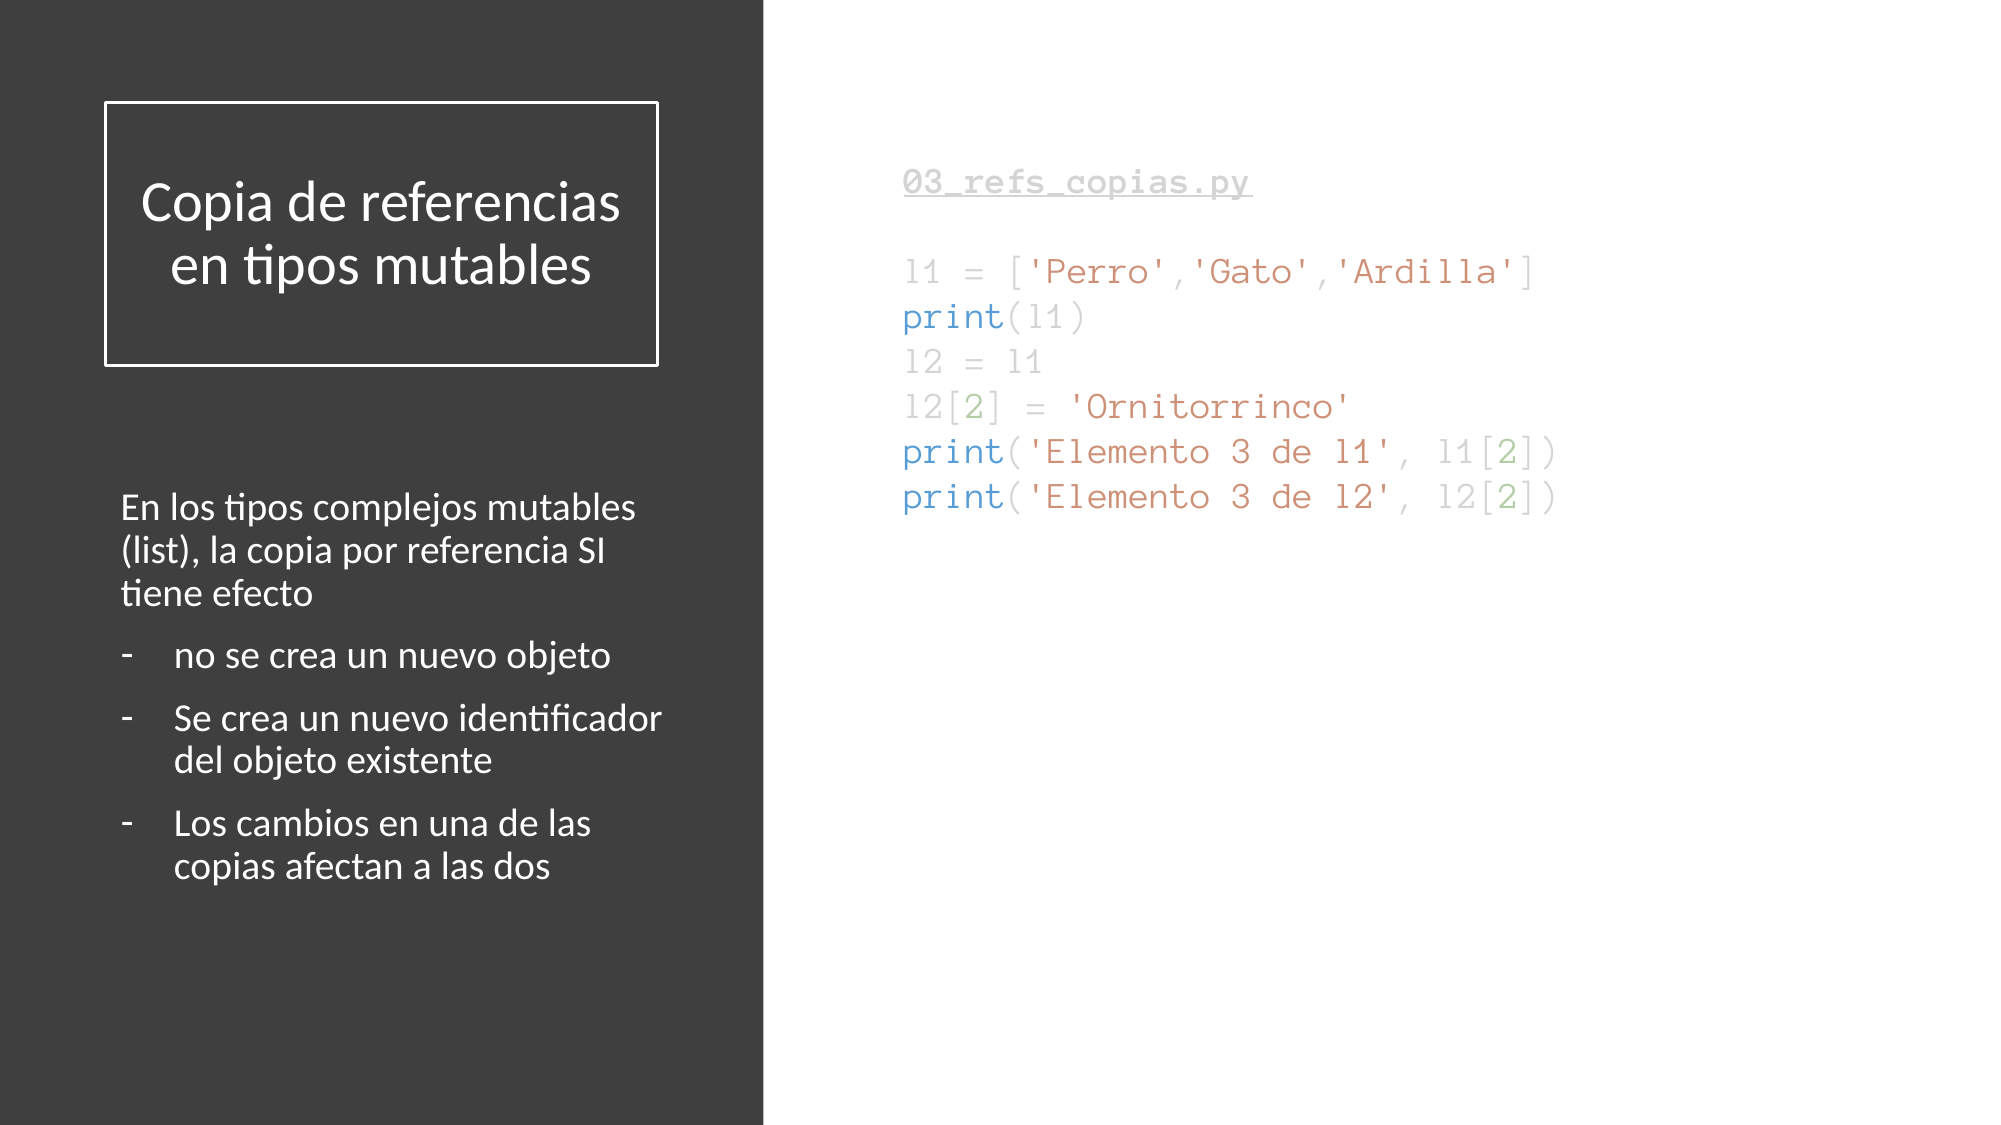

# Copia de referencias en tipos mutables
03_refs_copias.py

l1 = ['Perro','Gato','Ardilla']
print(l1)
l2 = l1
l2[2] = 'Ornitorrinco'
print('Elemento 3 de l1', l1[2])
print('Elemento 3 de l2', l2[2])

En los tipos complejos mutables (list), la copia por referencia SI tiene efecto
no se crea un nuevo objeto
Se crea un nuevo identificador del objeto existente
Los cambios en una de las copias afectan a las dos

['Perro', 'Gato', 'Ardilla']
Elemento 3 de l1 Ornitorrinco
Elemento 3 de l2 Ornitorrinco